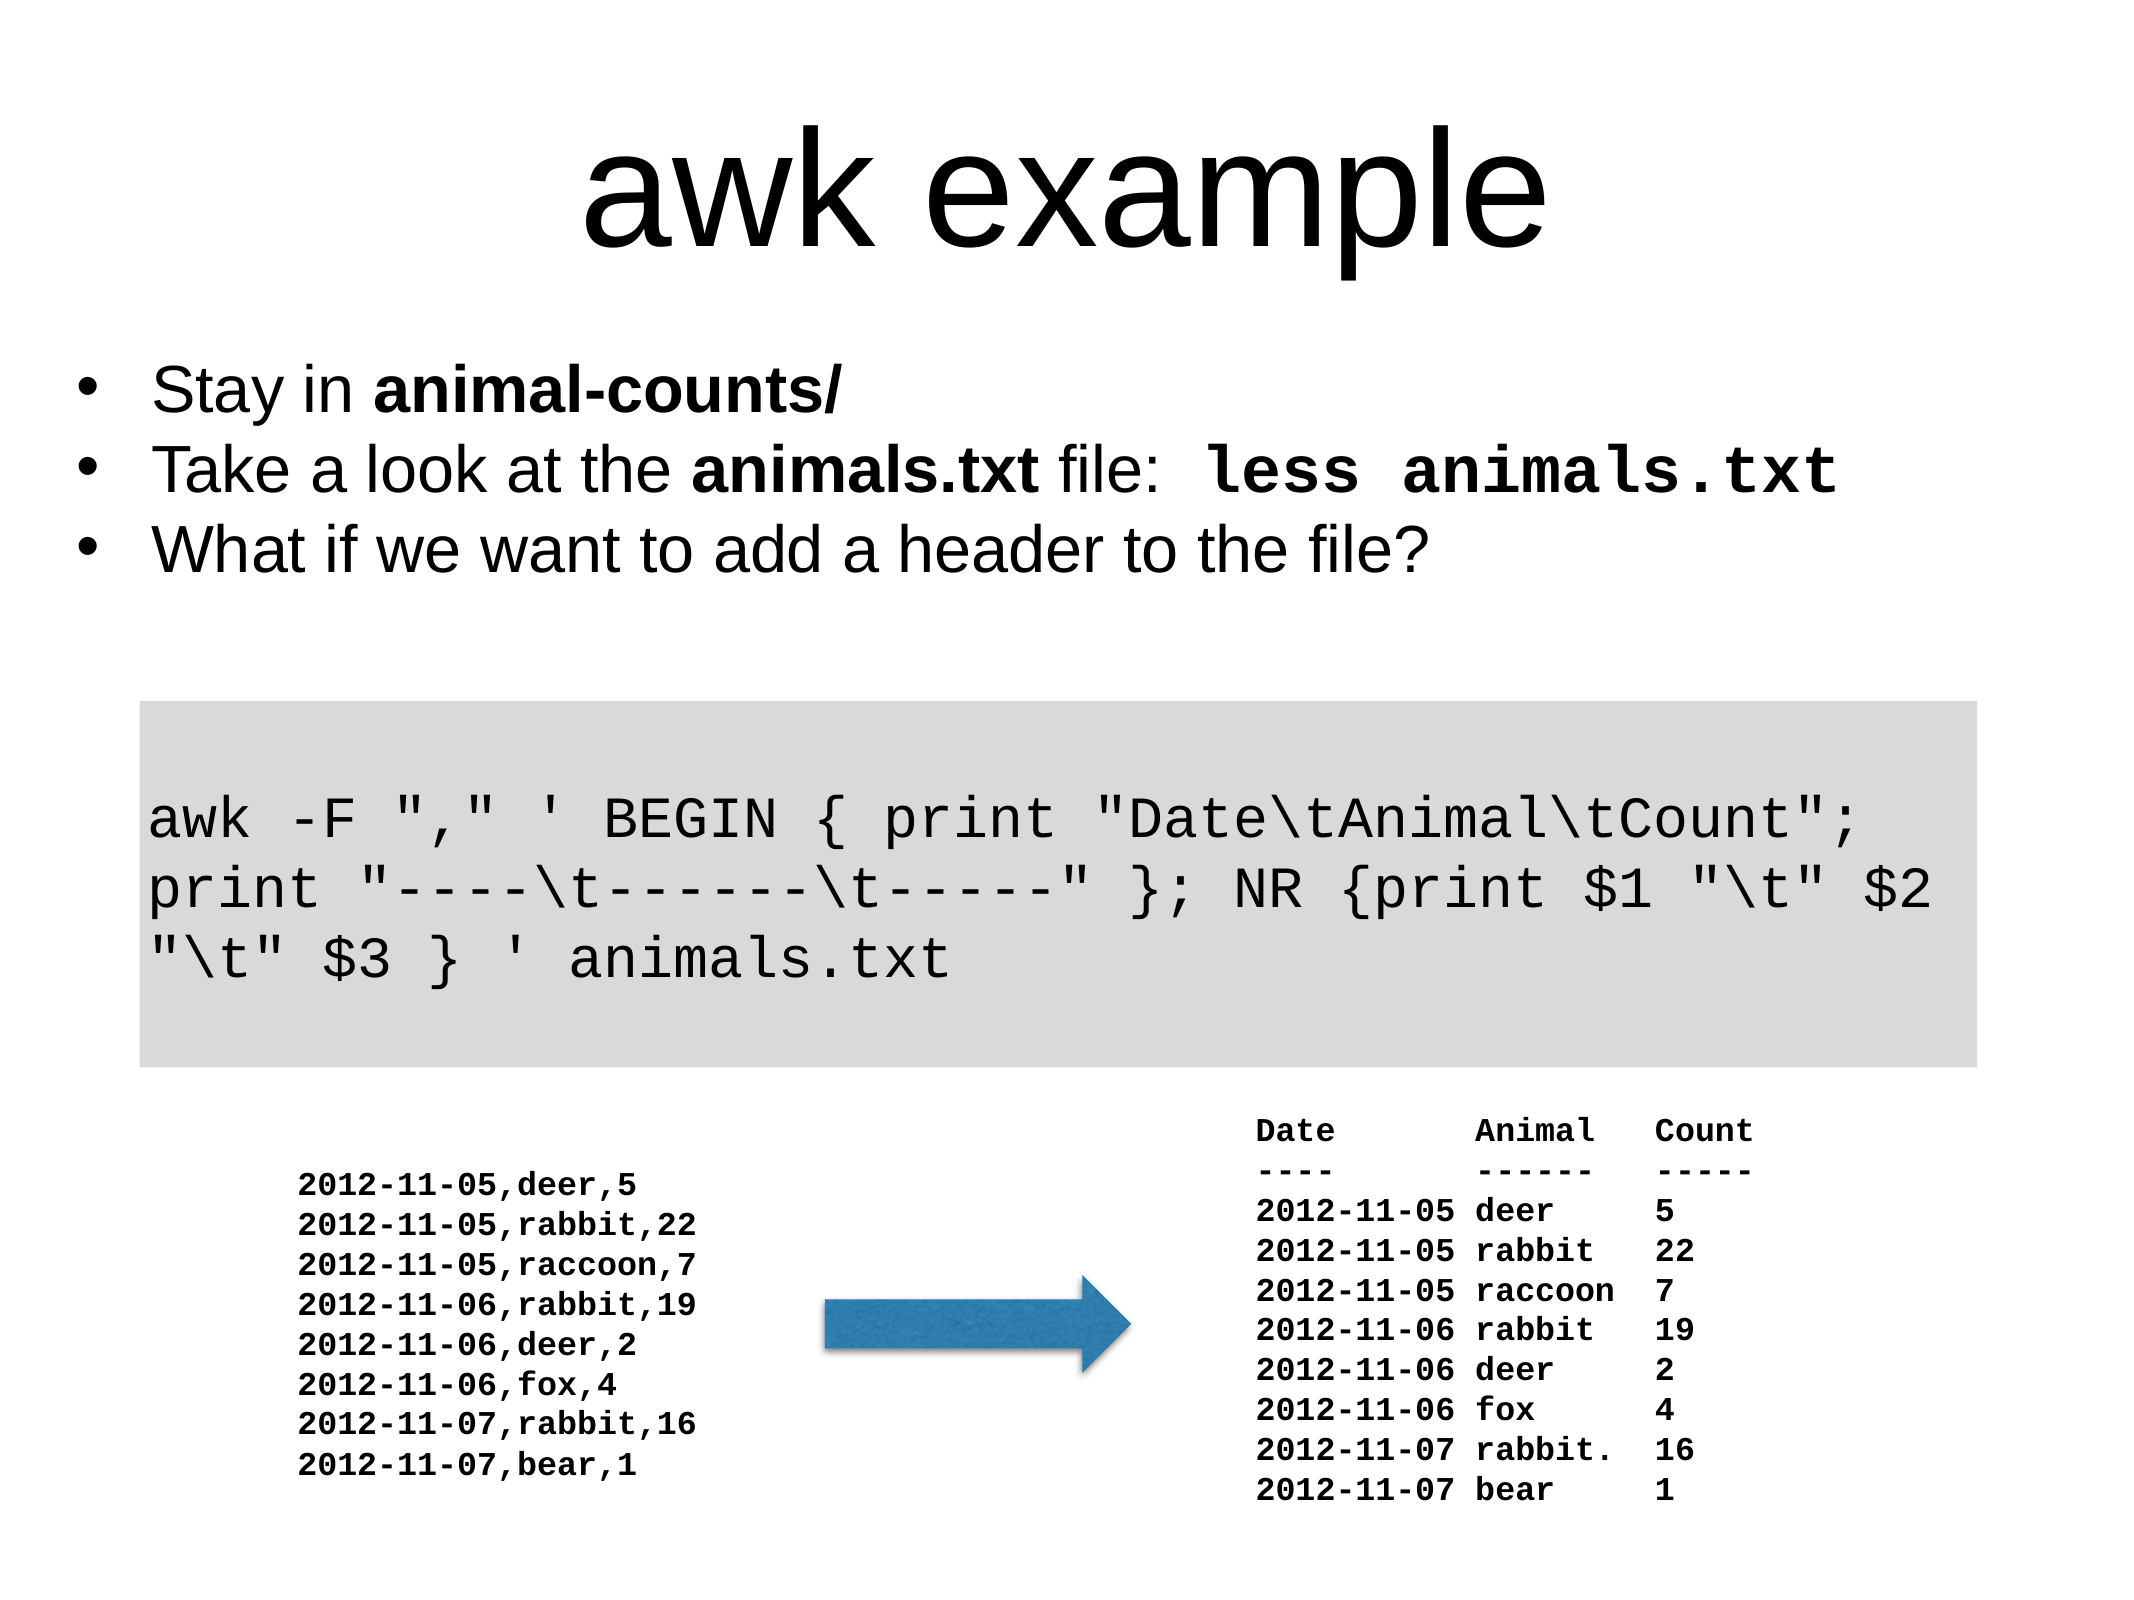

awk example
Stay in animal-counts/
Take a look at the animals.txt file: less animals.txt
What if we want to add a header to the file?

awk -F "," ' BEGIN { print "Date\tAnimal\tCount"; print "----\t------\t-----" }; NR {print $1 "\t" $2 "\t" $3 } ' animals.txt

Date       Animal   Count
----       ------   -----
2012-11-05 deer     5
2012-11-05 rabbit   22
2012-11-05 raccoon  7
2012-11-06 rabbit   19
2012-11-06 deer     2
2012-11-06 fox      4
2012-11-07 rabbit.  16
2012-11-07 bear     1
2012-11-05,deer,5
2012-11-05,rabbit,22
2012-11-05,raccoon,7
2012-11-06,rabbit,19
2012-11-06,deer,2
2012-11-06,fox,4
2012-11-07,rabbit,16
2012-11-07,bear,1